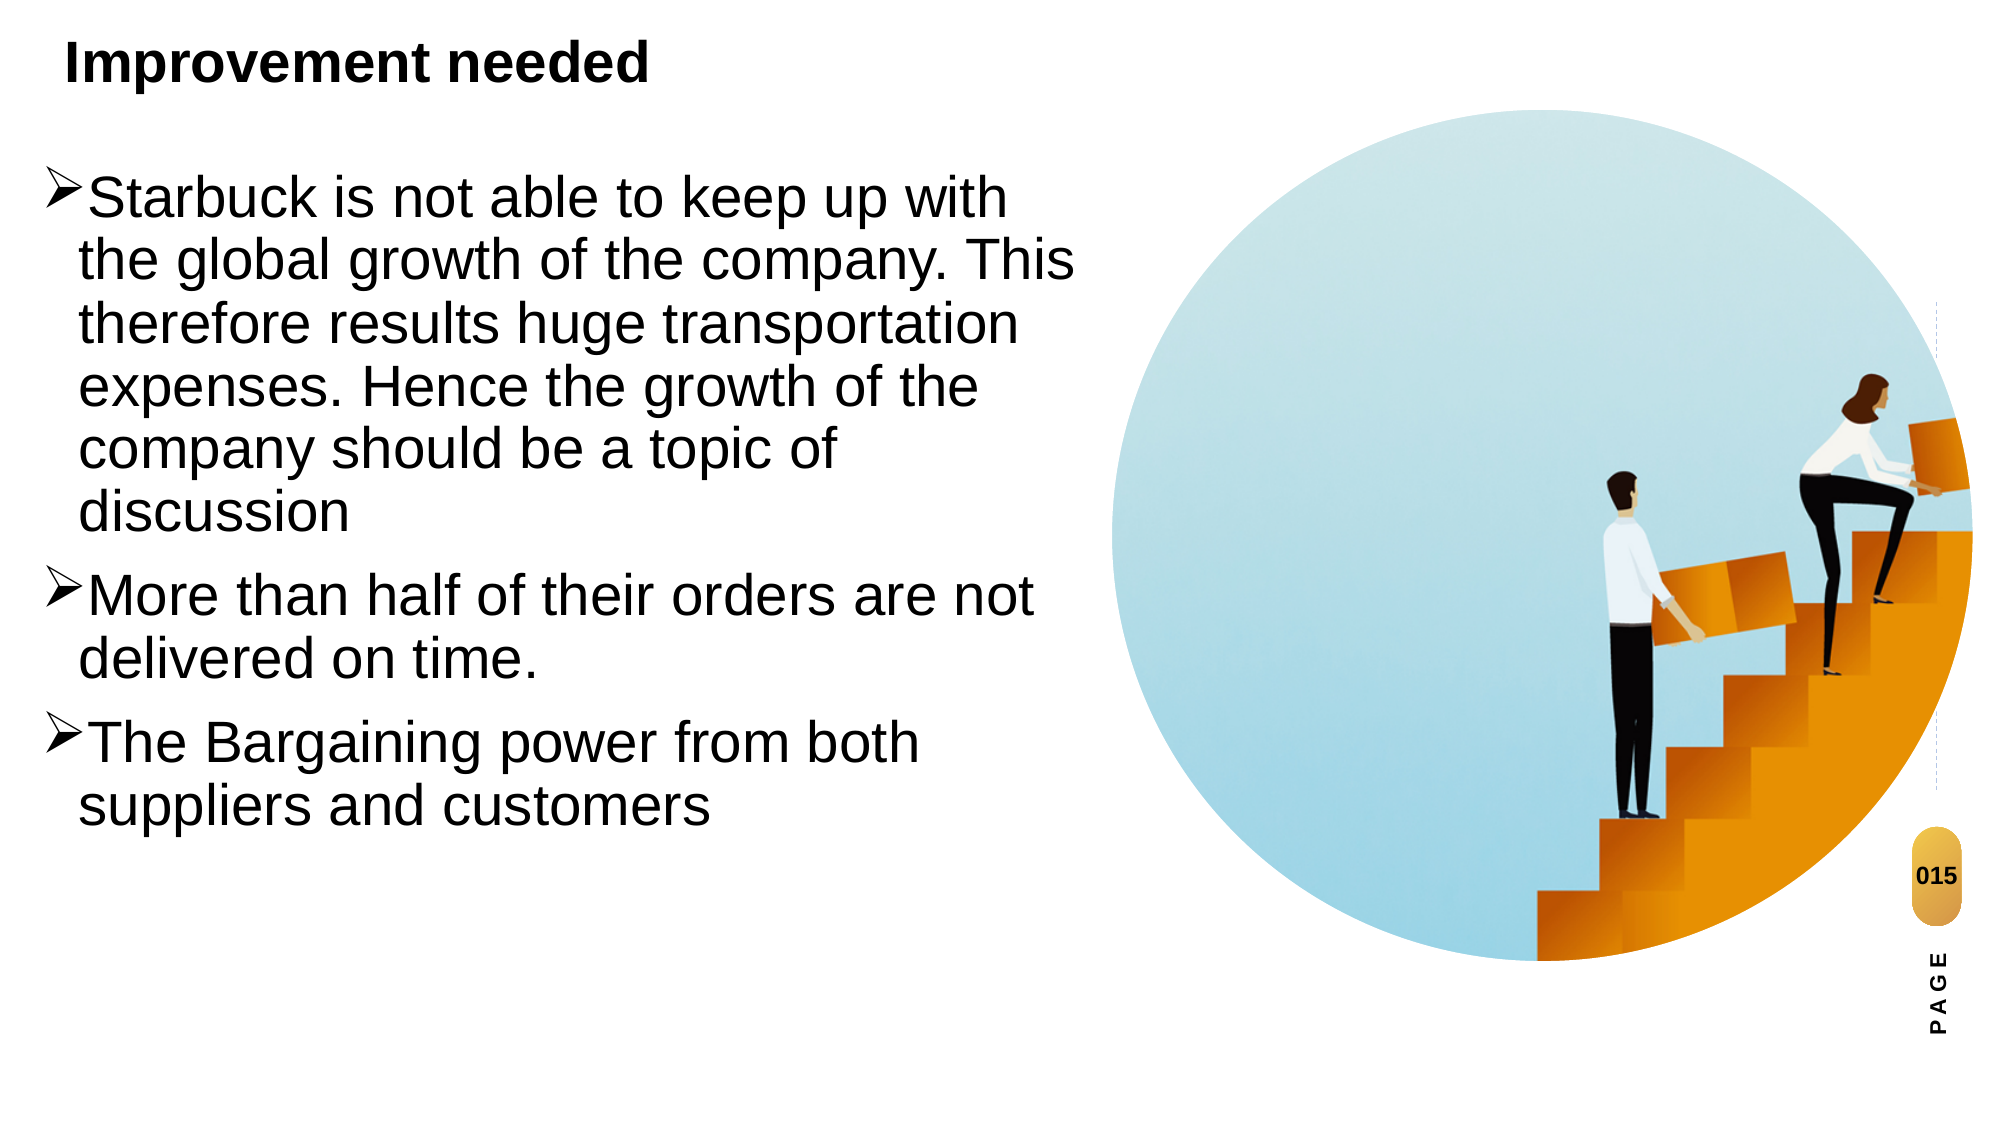

Improvement needed
Agenda / Topics
Starbuck is not able to keep up with the global growth of the company. This therefore results huge transportation expenses. Hence the growth of the company should be a topic of discussion
More than half of their orders are not delivered on time.
The Bargaining power from both suppliers and customers

015
P A G E